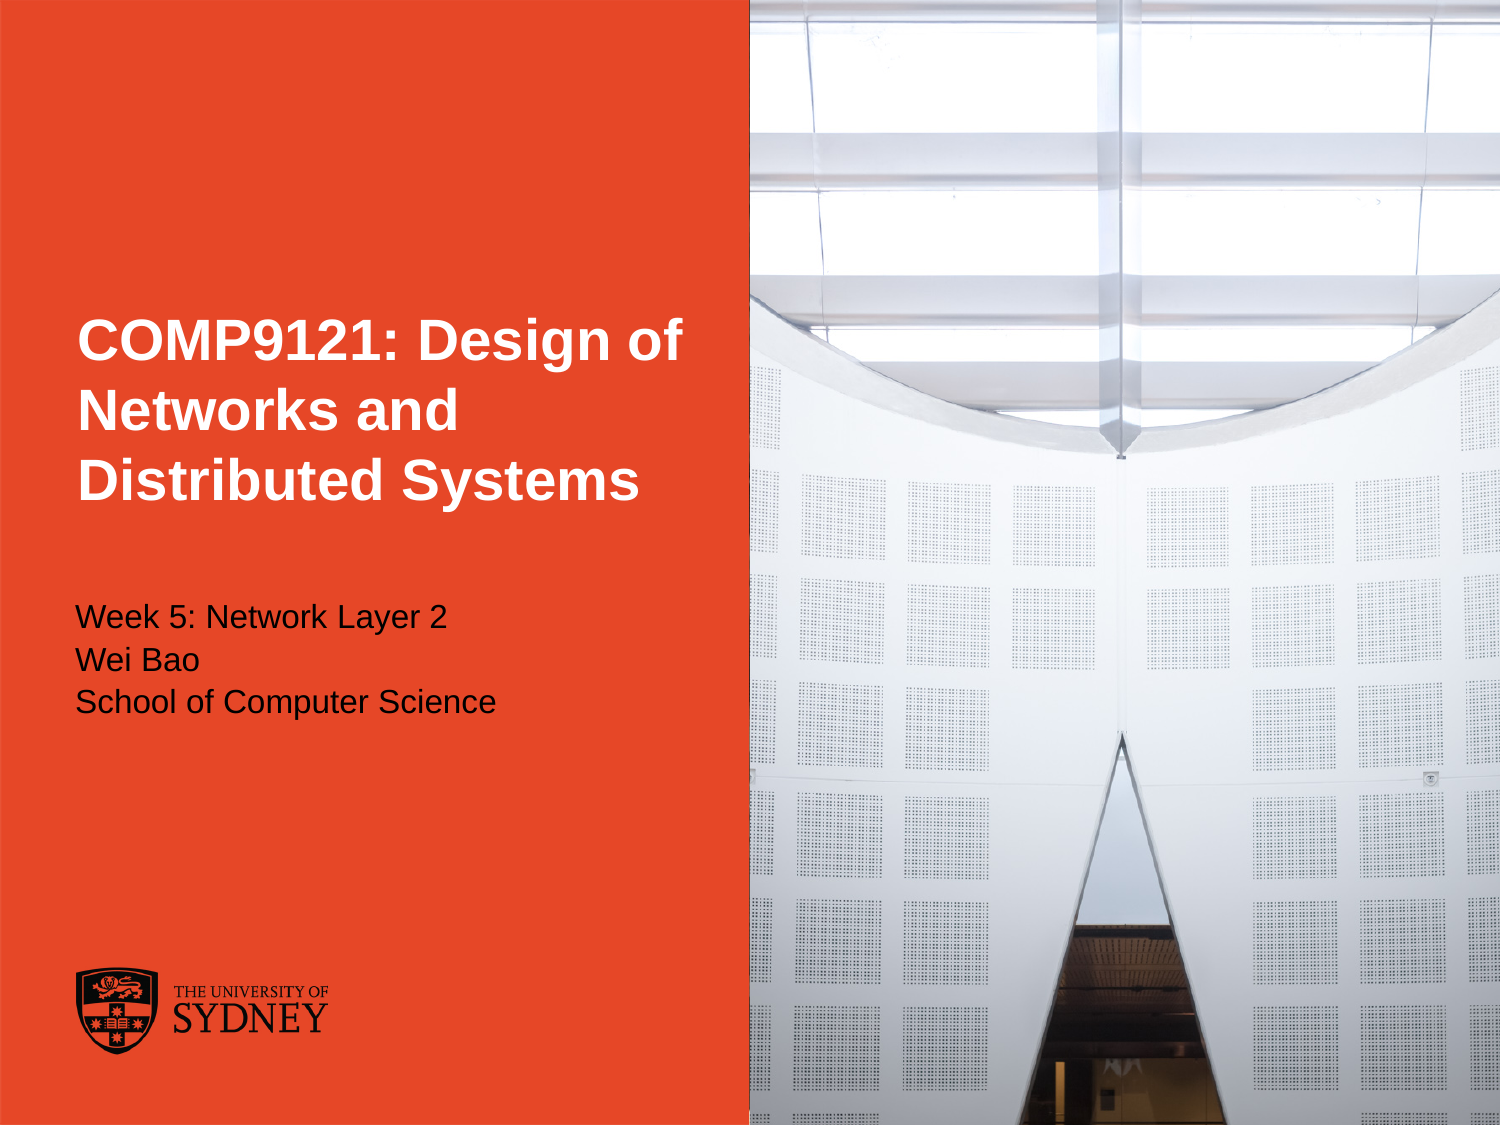

# COMP9121: Design of Networks and Distributed Systems
Week 5: Network Layer 2
Wei Bao
School of Computer Science